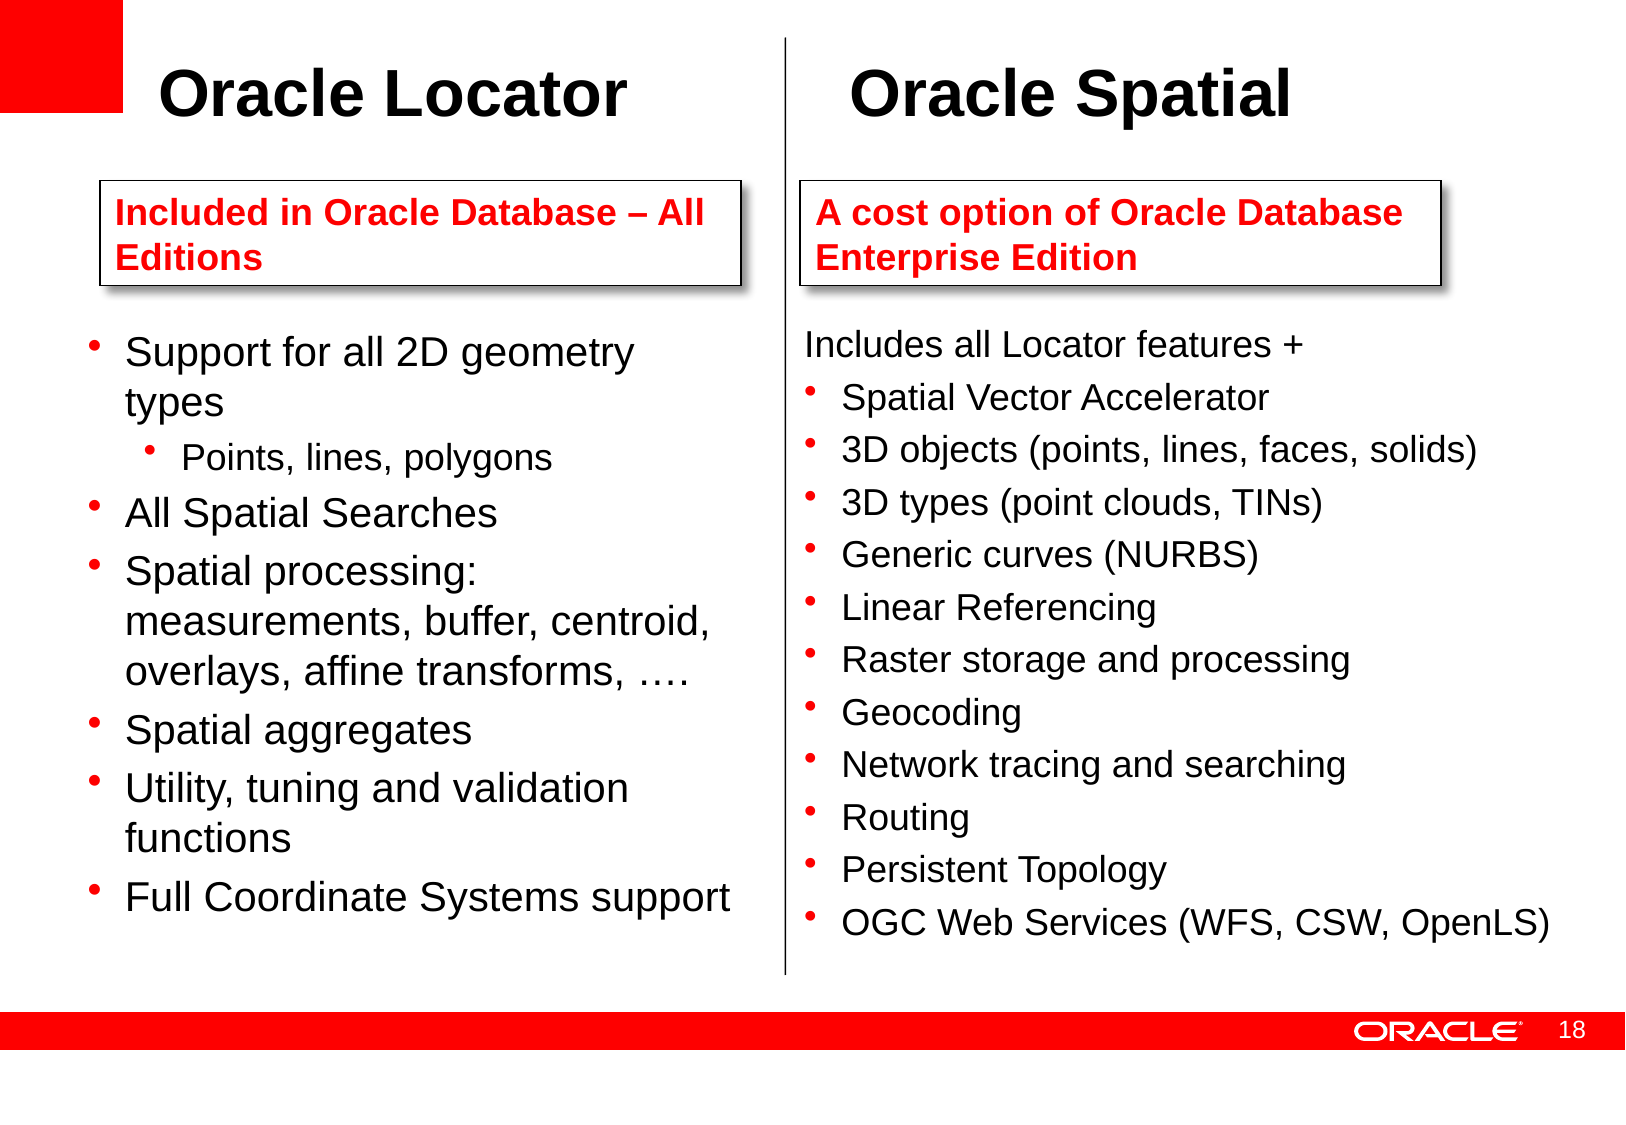

# Oracle Locator            Oracle Spatial

Included in Oracle Database – All Editions
A cost option of Oracle Database Enterprise Edition
Support for all 2D geometry types
Points, lines, polygons
All Spatial Searches
Spatial processing: measurements, buffer, centroid, overlays, affine transforms, ….
Spatial aggregates
Utility, tuning and validation functions
Full Coordinate Systems support
Includes all Locator features +
Spatial Vector Accelerator
3D objects (points, lines, faces, solids)
3D types (point clouds, TINs)
Generic curves (NURBS)
Linear Referencing
Raster storage and processing
Geocoding
Network tracing and searching
Routing
Persistent Topology
OGC Web Services (WFS, CSW, OpenLS)